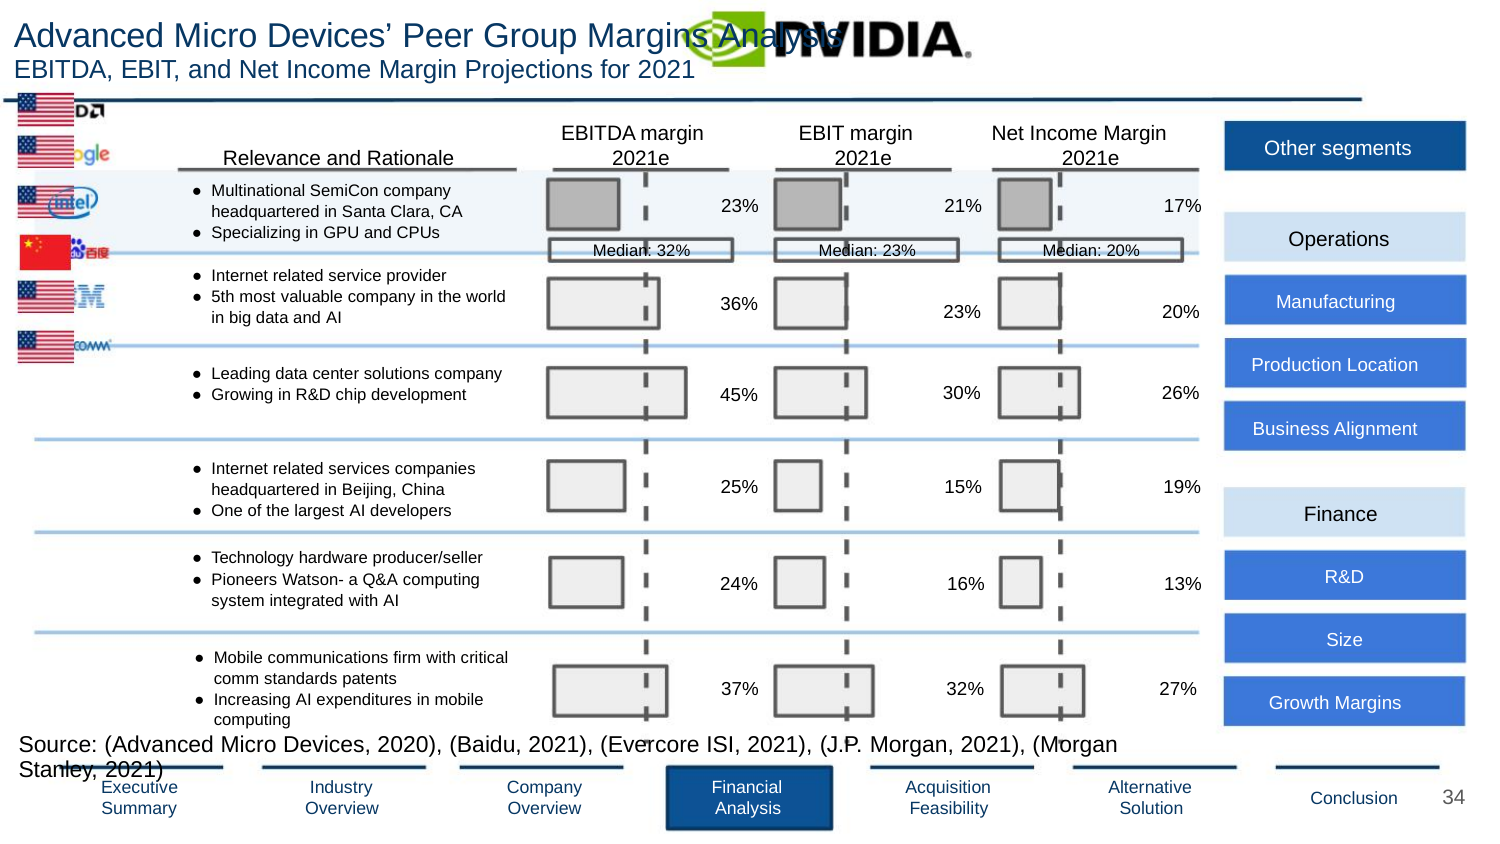

Advanced Micro Devices’ Peer Group Margins Analysis
EBITDA, EBIT, and Net Income Margin Projections for 2021
EBITDA margin
2021e
EBIT margin
Net Income Margin
2021e
Other segments
Relevance and Rationale
2021e
● Multinational SemiCon company
headquartered in Santa Clara, CA
● Specializing in GPU and CPUs
23%
21%
17%
Operations
Median: 32%
Median: 23%
Median: 20%
● Internet related service provider
● 5th most valuable company in the world
in big data and AI
Manufacturing
36%
45%
23%
30%
20%
26%
Production Location
Business Alignment
● Leading data center solutions company
● Growing in R&D chip development
● Internet related services companies
headquartered in Beijing, China
● One of the largest AI developers
25%
24%
15%
16%
19%
13%
Finance
R&D
● Technology hardware producer/seller
● Pioneers Watson- a Q&A computing
system integrated with AI
Size
● Mobile communications ﬁrm with critical
comm standards patents
● Increasing AI expenditures in mobile
computing
37%
32%
27%
Growth Margins
Source: (Advanced Micro Devices, 2020), (Baidu, 2021), (Evercore ISI, 2021), (J.P. Morgan, 2021), (Morgan Stanley, 2021)
Executive
Summary
Industry
Overview
Company
Overview
Financial
Analysis
Acquisition
Feasibility
Alternative
Solution
34
Conclusion